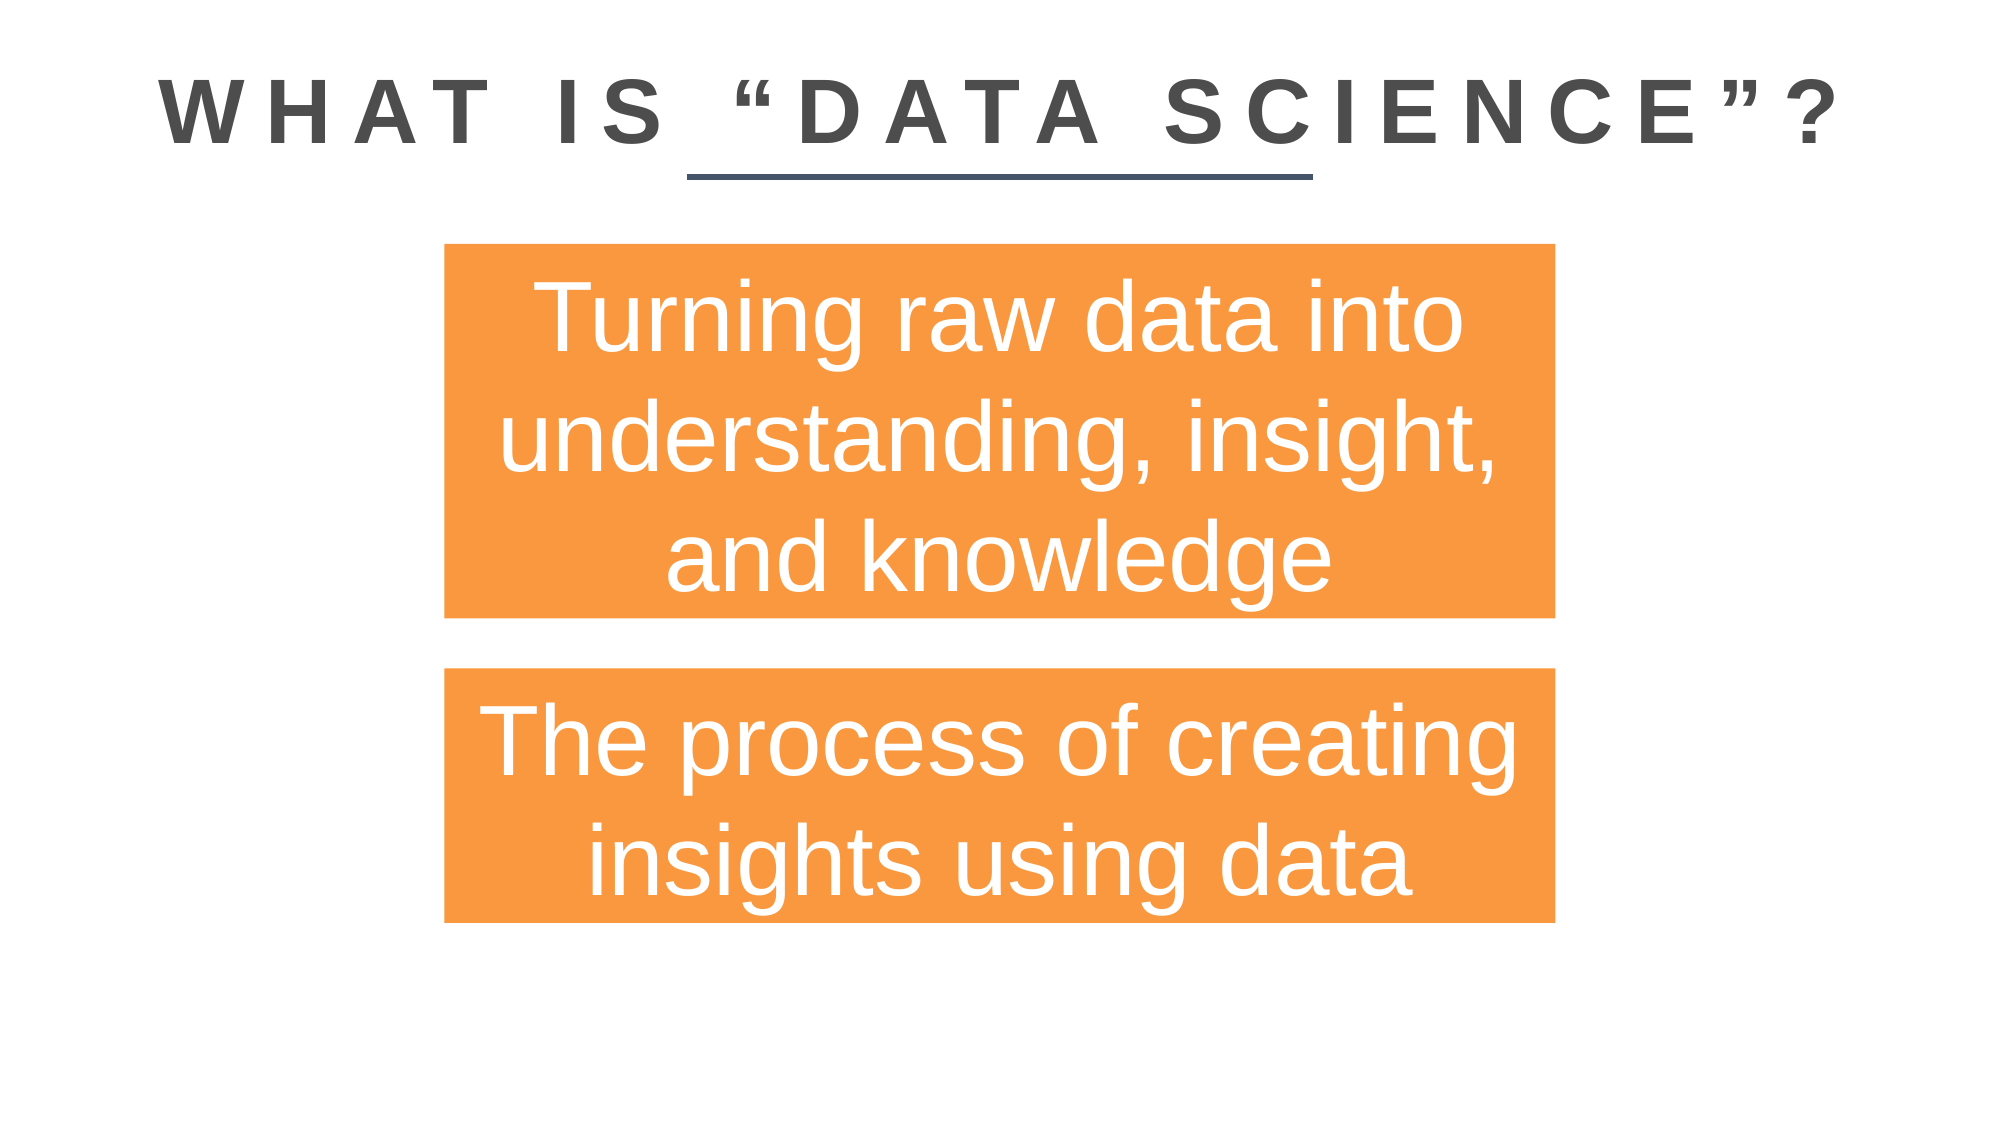

# WHAT IS “DATA SCIENCE”?
Turning raw data into understanding, insight, and knowledge
The process of creating insights using data